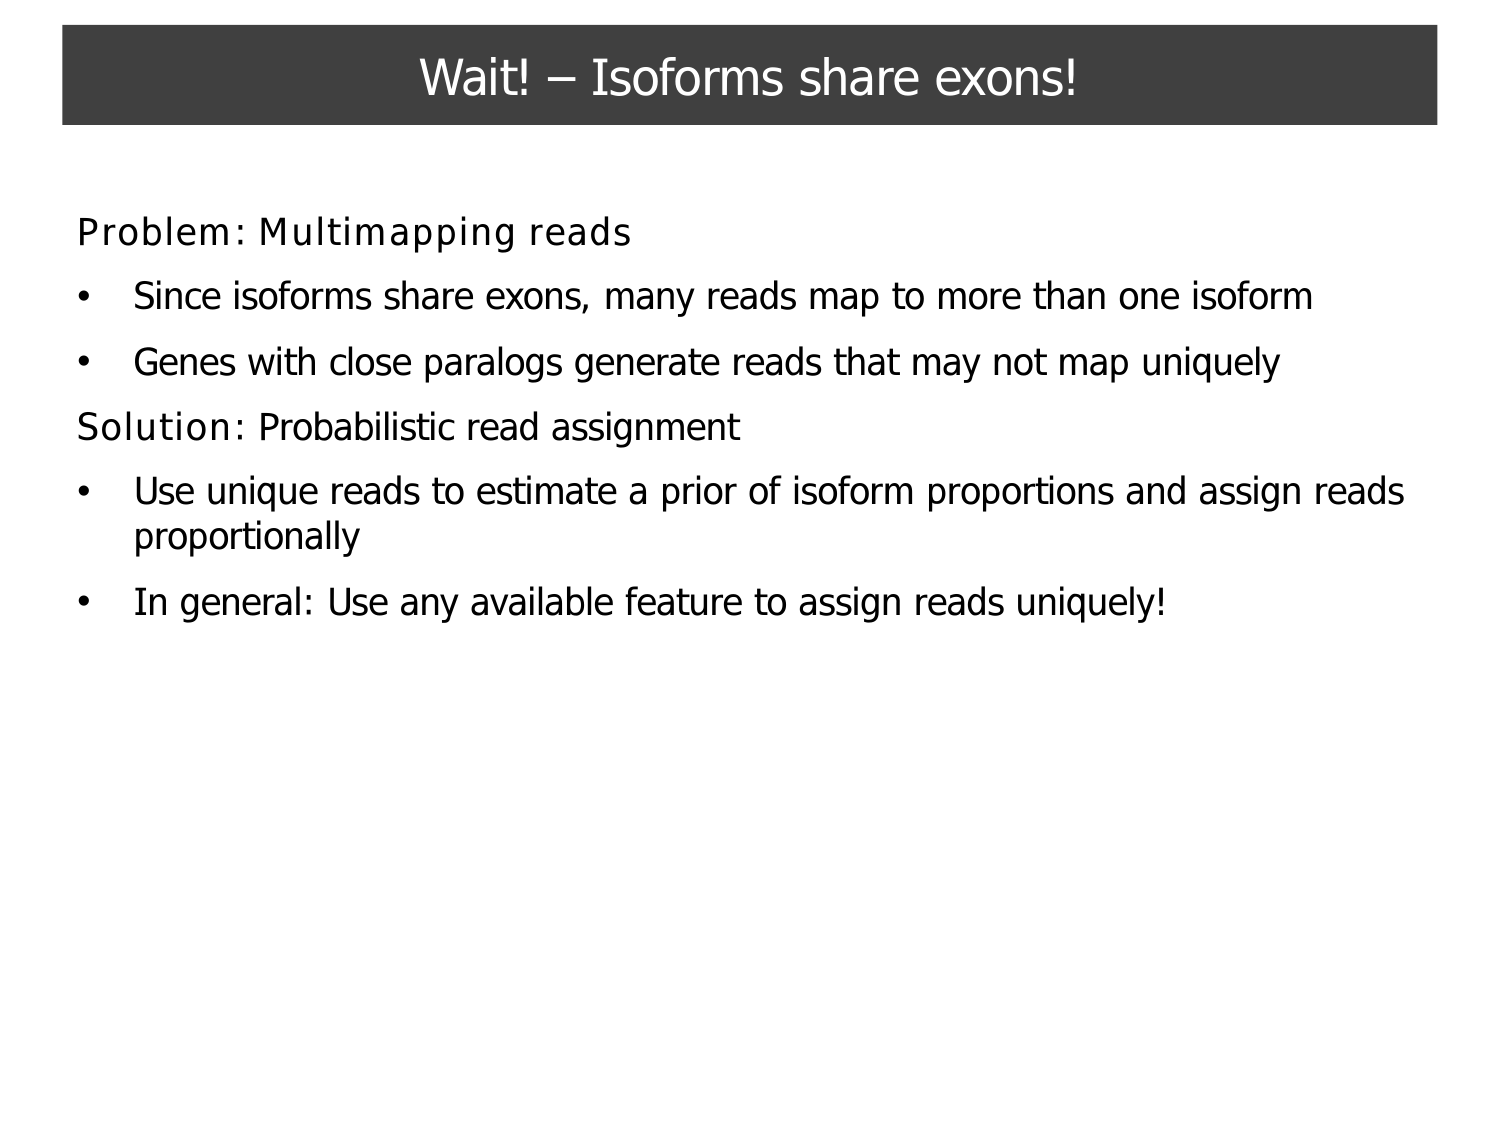

# Wait! – Isoforms share exons!
Problem: Multimapping reads
Since isoforms share exons, many reads map to more than one isoform
Genes with close paralogs generate reads that may not map uniquely
Solution: Probabilistic read assignment
Use unique reads to estimate a prior of isoform proportions and assign reads proportionally
In general: Use any available feature to assign reads uniquely!